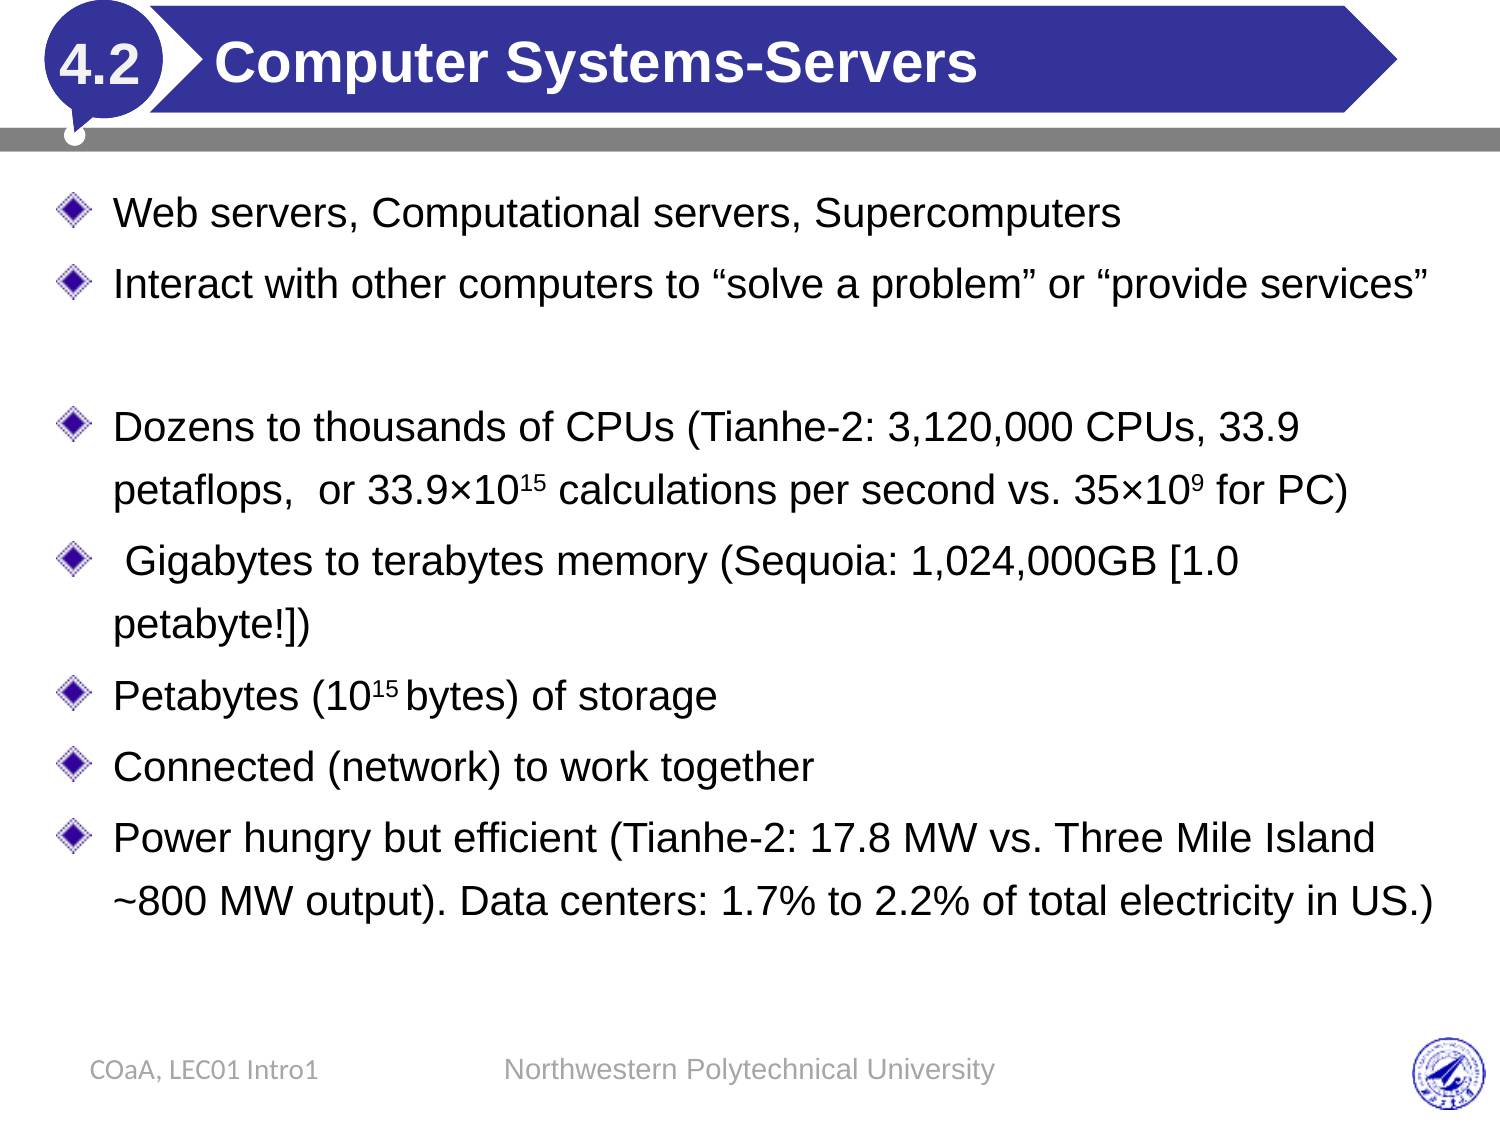

# Computer Systems-Servers
4.2
Web servers, Computational servers, Supercomputers
Interact with other computers to “solve a problem” or “provide services”

Dozens to thousands of CPUs (Tianhe-2: 3,120,000 CPUs, 33.9 petaflops,  or 33.9×1015 calculations per second vs. 35×109 for PC)
 Gigabytes to terabytes memory (Sequoia: 1,024,000GB [1.0 petabyte!])
Petabytes (1015 bytes) of storage
Connected (network) to work together
Power hungry but efficient (Tianhe-2: 17.8 MW vs. Three Mile Island ~800 MW output). Data centers: 1.7% to 2.2% of total electricity in US.)
COaA, LEC01 Intro1
Northwestern Polytechnical University
38